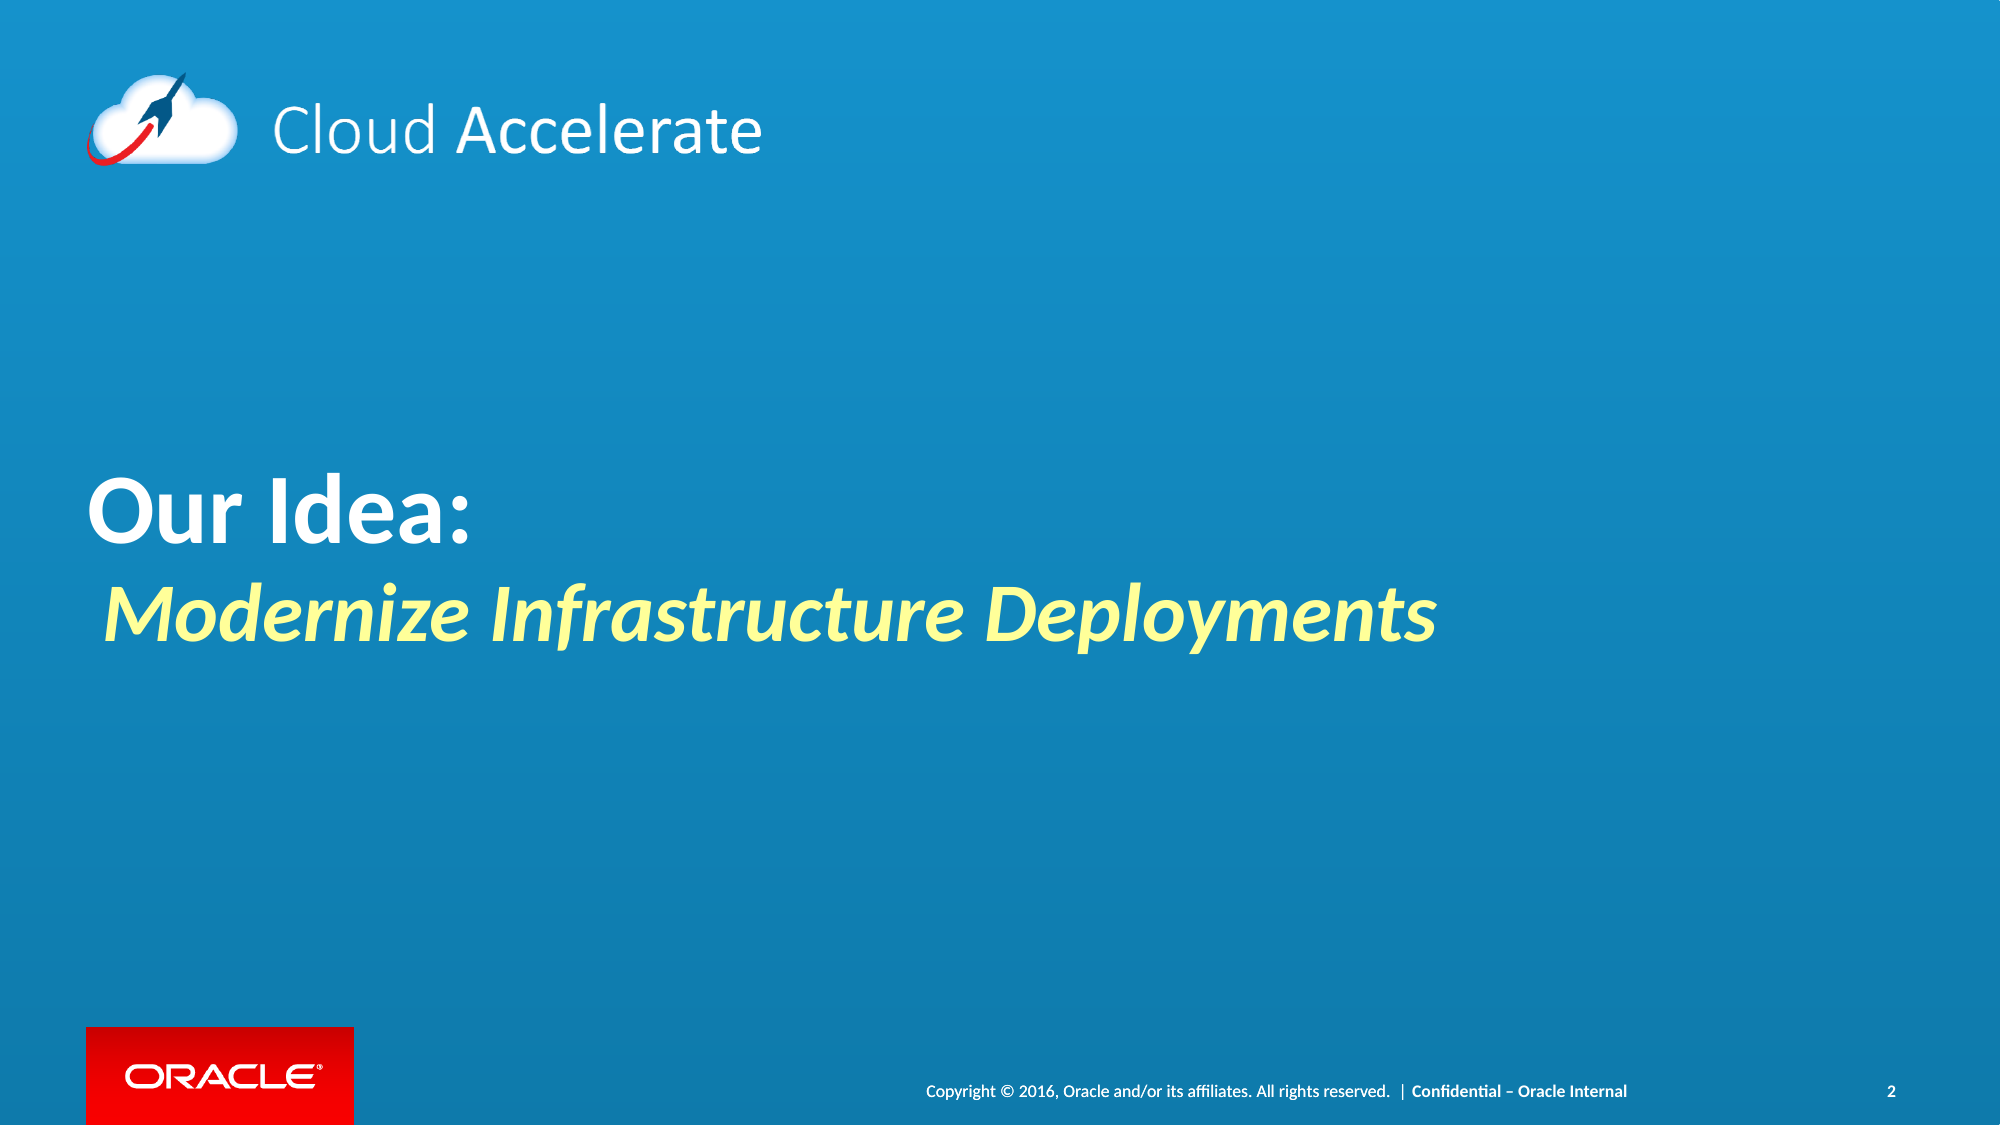

# Our Idea:
Modernize Infrastructure Deployments

Confidential – Oracle Internal
2